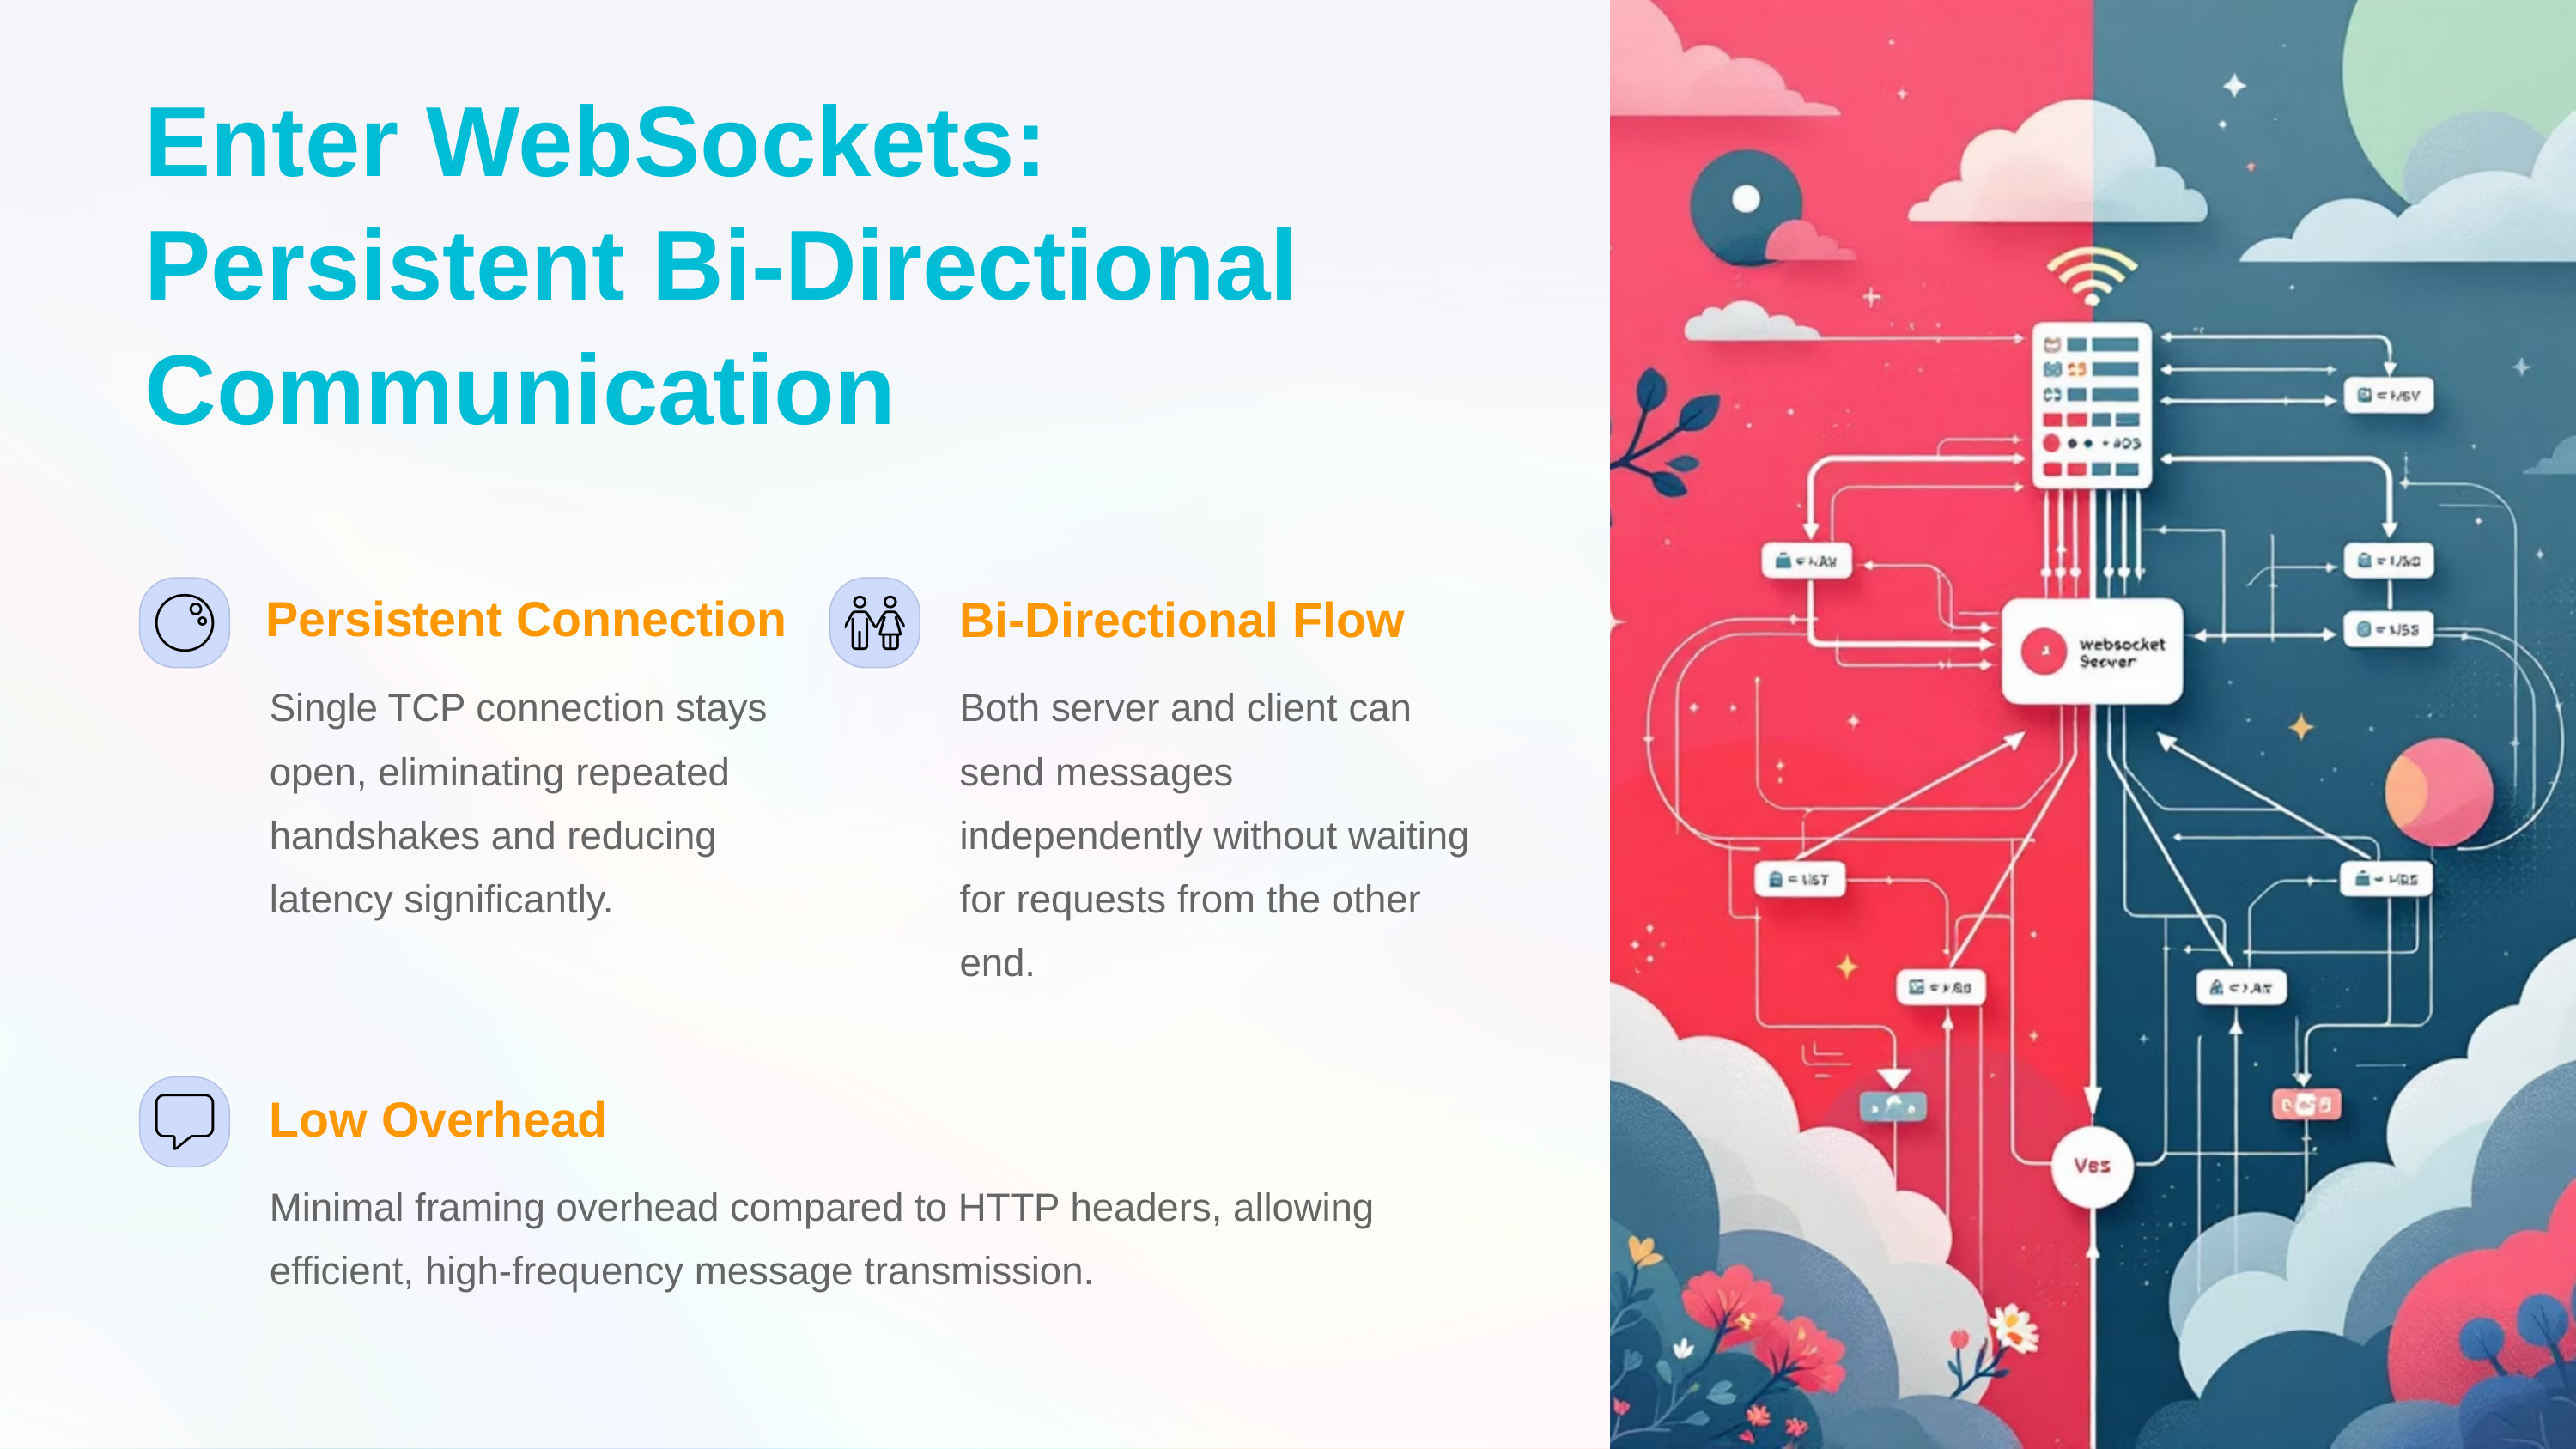

Enter WebSockets: Persistent Bi-Directional Communication

Persistent Connection
Bi-Directional Flow

Single TCP connection stays open, eliminating repeated handshakes and reducing latency significantly.
Both server and client can send messages independently without waiting for requests from the other end.

Low Overhead

Minimal framing overhead compared to HTTP headers, allowing efficient, high-frequency message transmission.